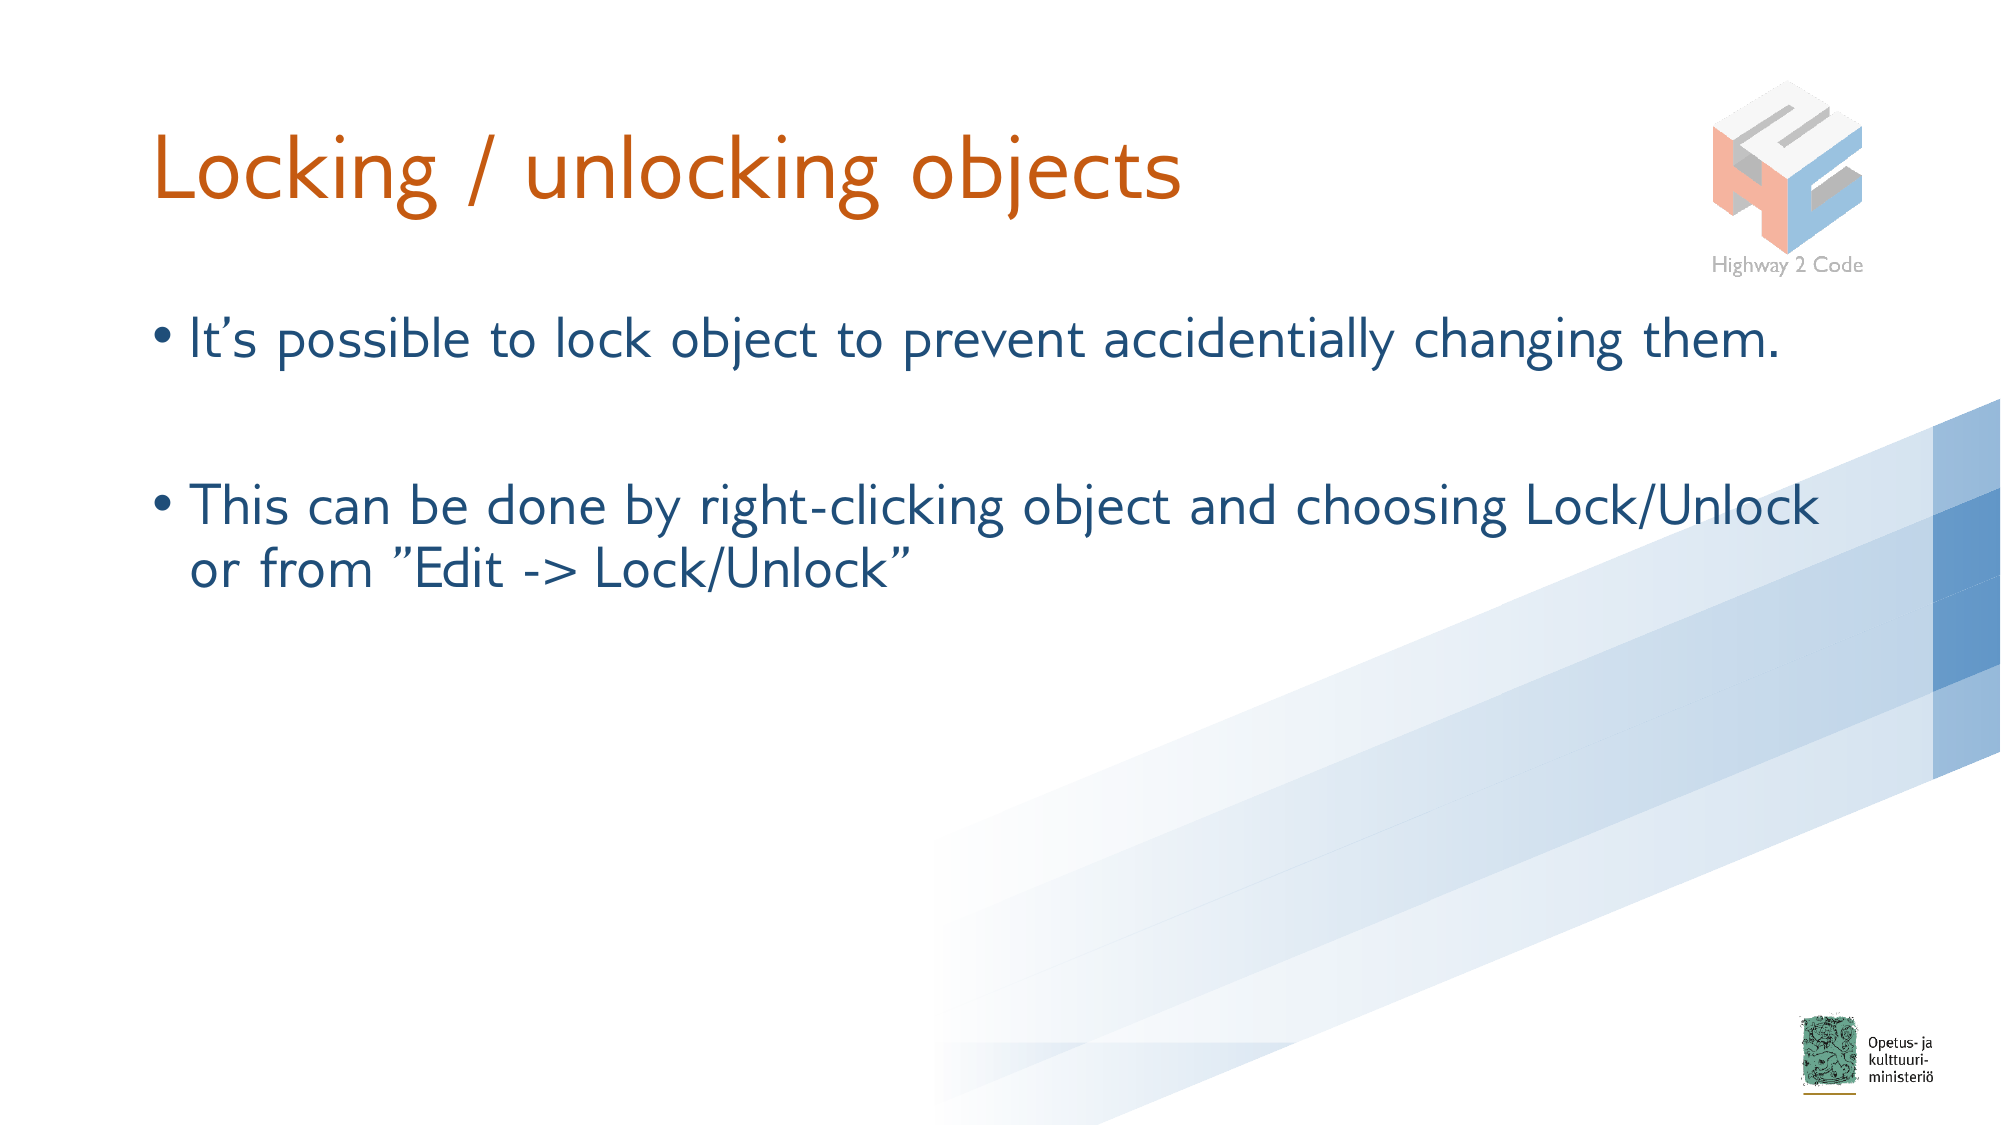

# Locking / unlocking objects
It’s possible to lock object to prevent accidentially changing them.

This can be done by right-clicking object and choosing Lock/Unlock or from ”Edit -> Lock/Unlock”